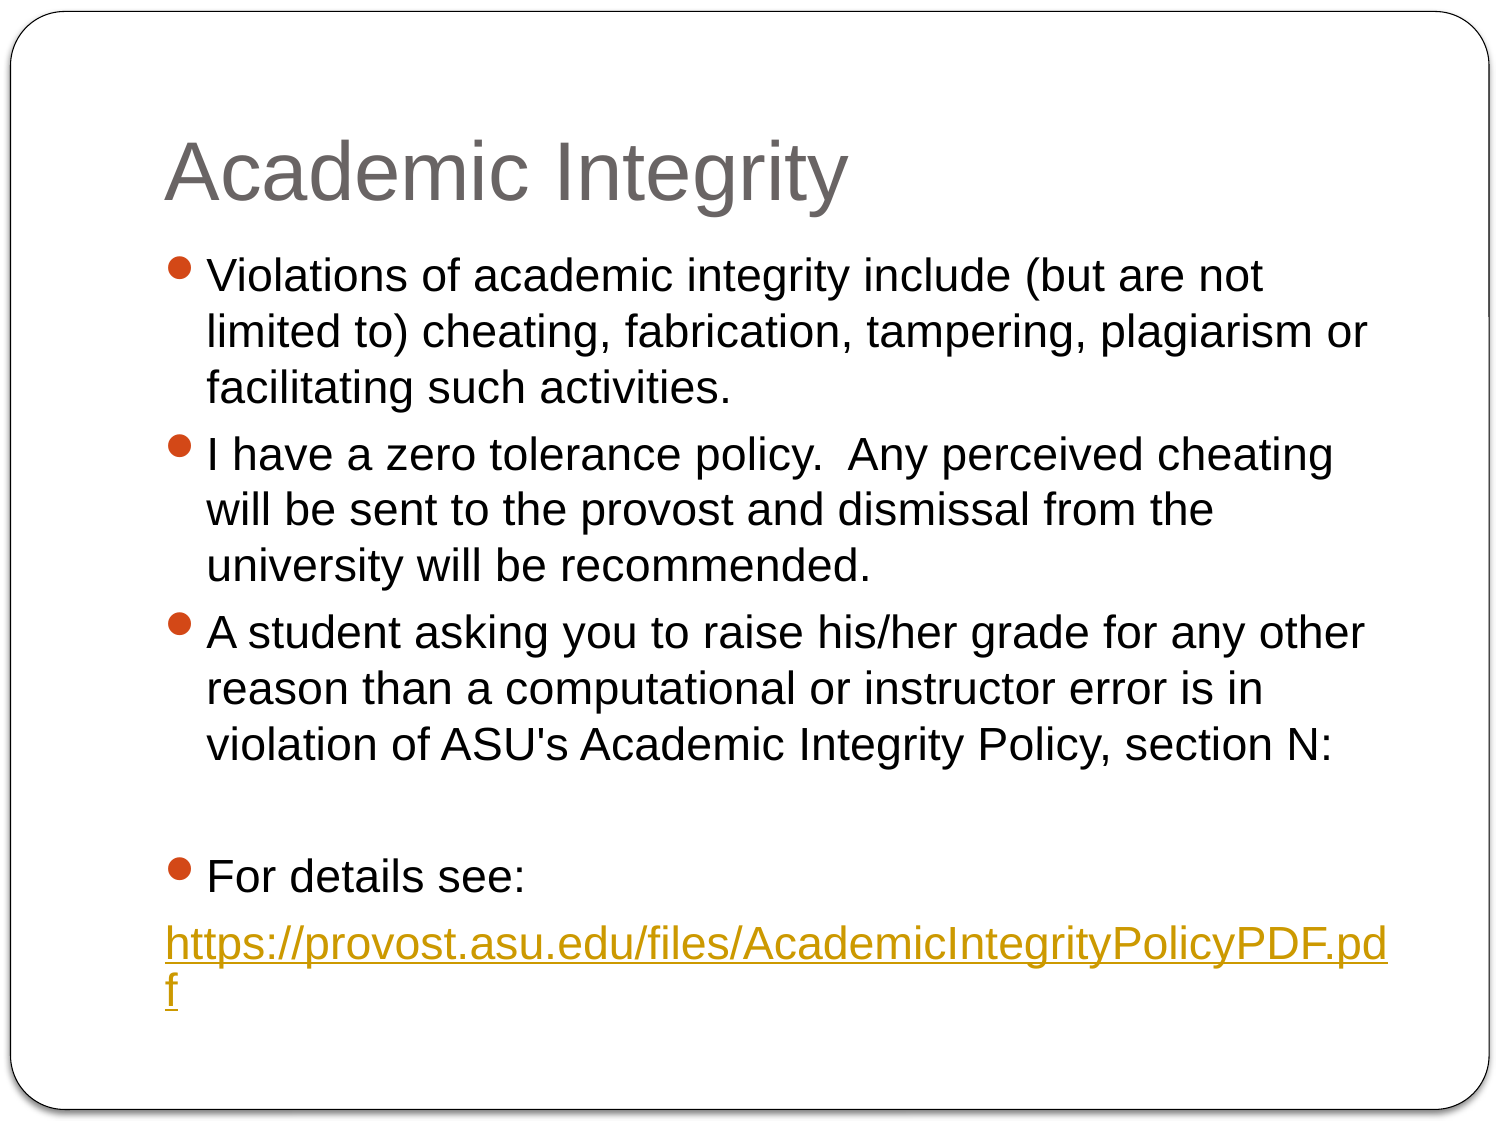

# Academic Integrity
Violations of academic integrity include (but are not limited to) cheating, fabrication, tampering, plagiarism or facilitating such activities.
I have a zero tolerance policy.  Any perceived cheating will be sent to the provost and dismissal from the university will be recommended.
A student asking you to raise his/her grade for any other reason than a computational or instructor error is in violation of ASU's Academic Integrity Policy, section N:

For details see:
https://provost.asu.edu/files/AcademicIntegrityPolicyPDF.pdf